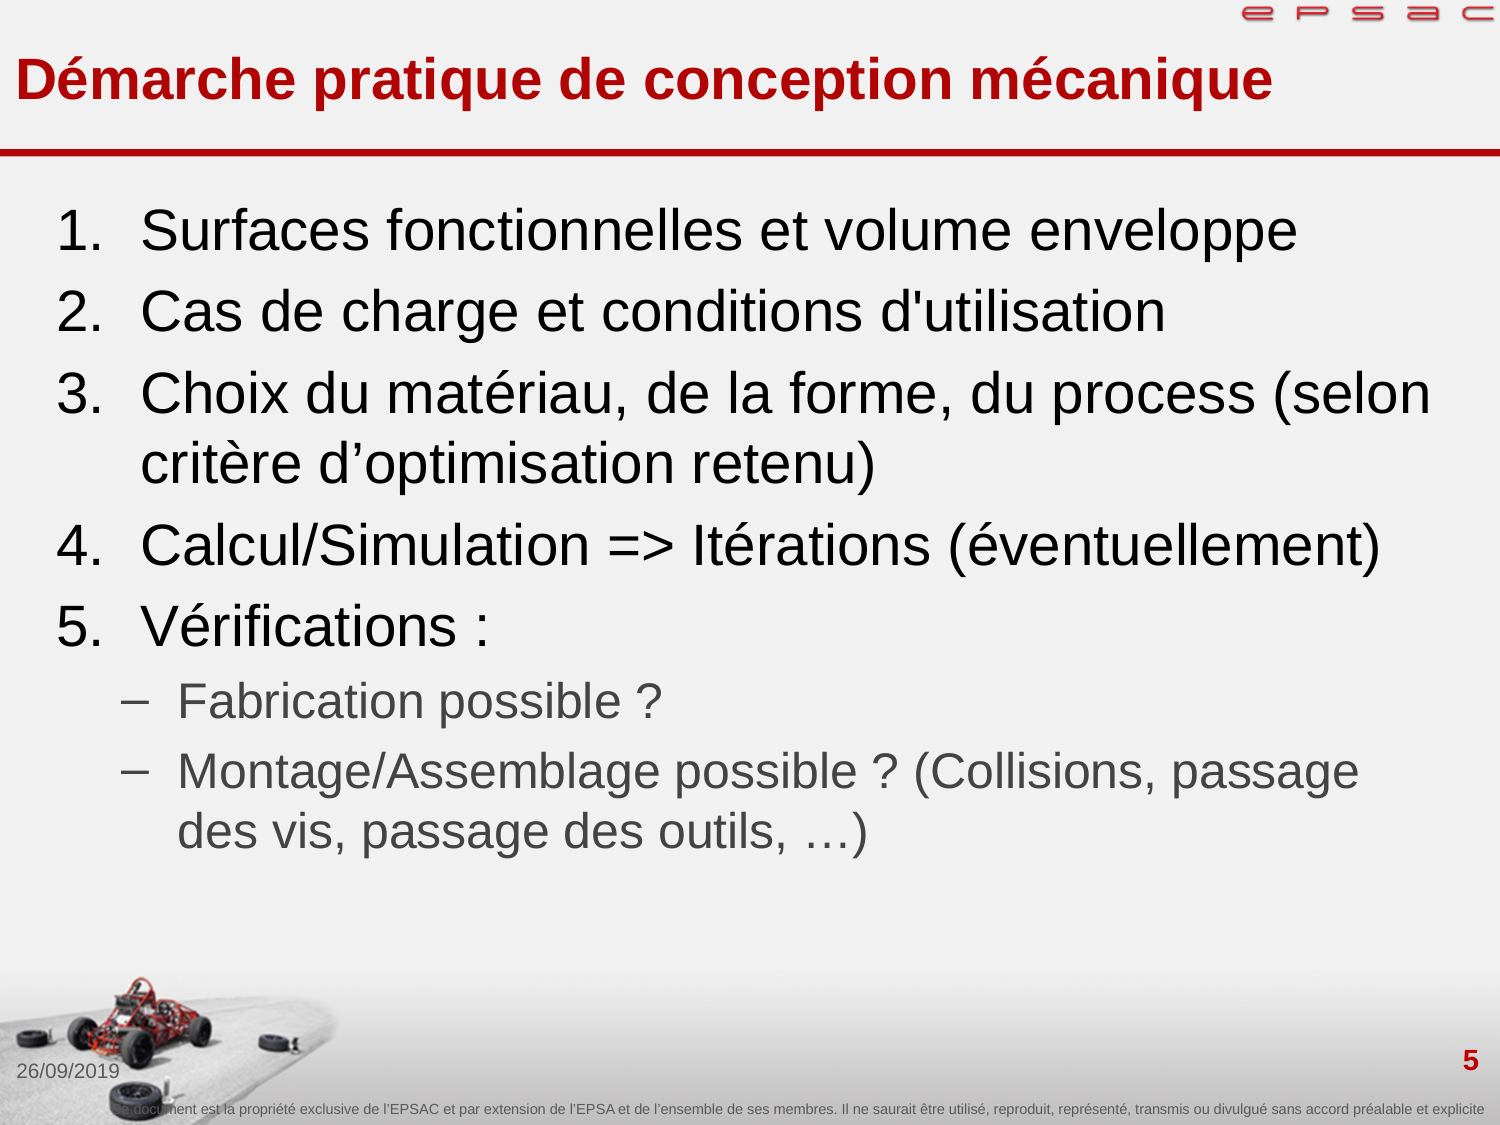

# Démarche pratique de conception mécanique
Surfaces fonctionnelles et volume enveloppe
Cas de charge et conditions d'utilisation
Choix du matériau, de la forme, du process (selon critère d’optimisation retenu)
Calcul/Simulation => Itérations (éventuellement)
Vérifications :
Fabrication possible ?
Montage/Assemblage possible ? (Collisions, passage des vis, passage des outils, …)

5
26/09/2019